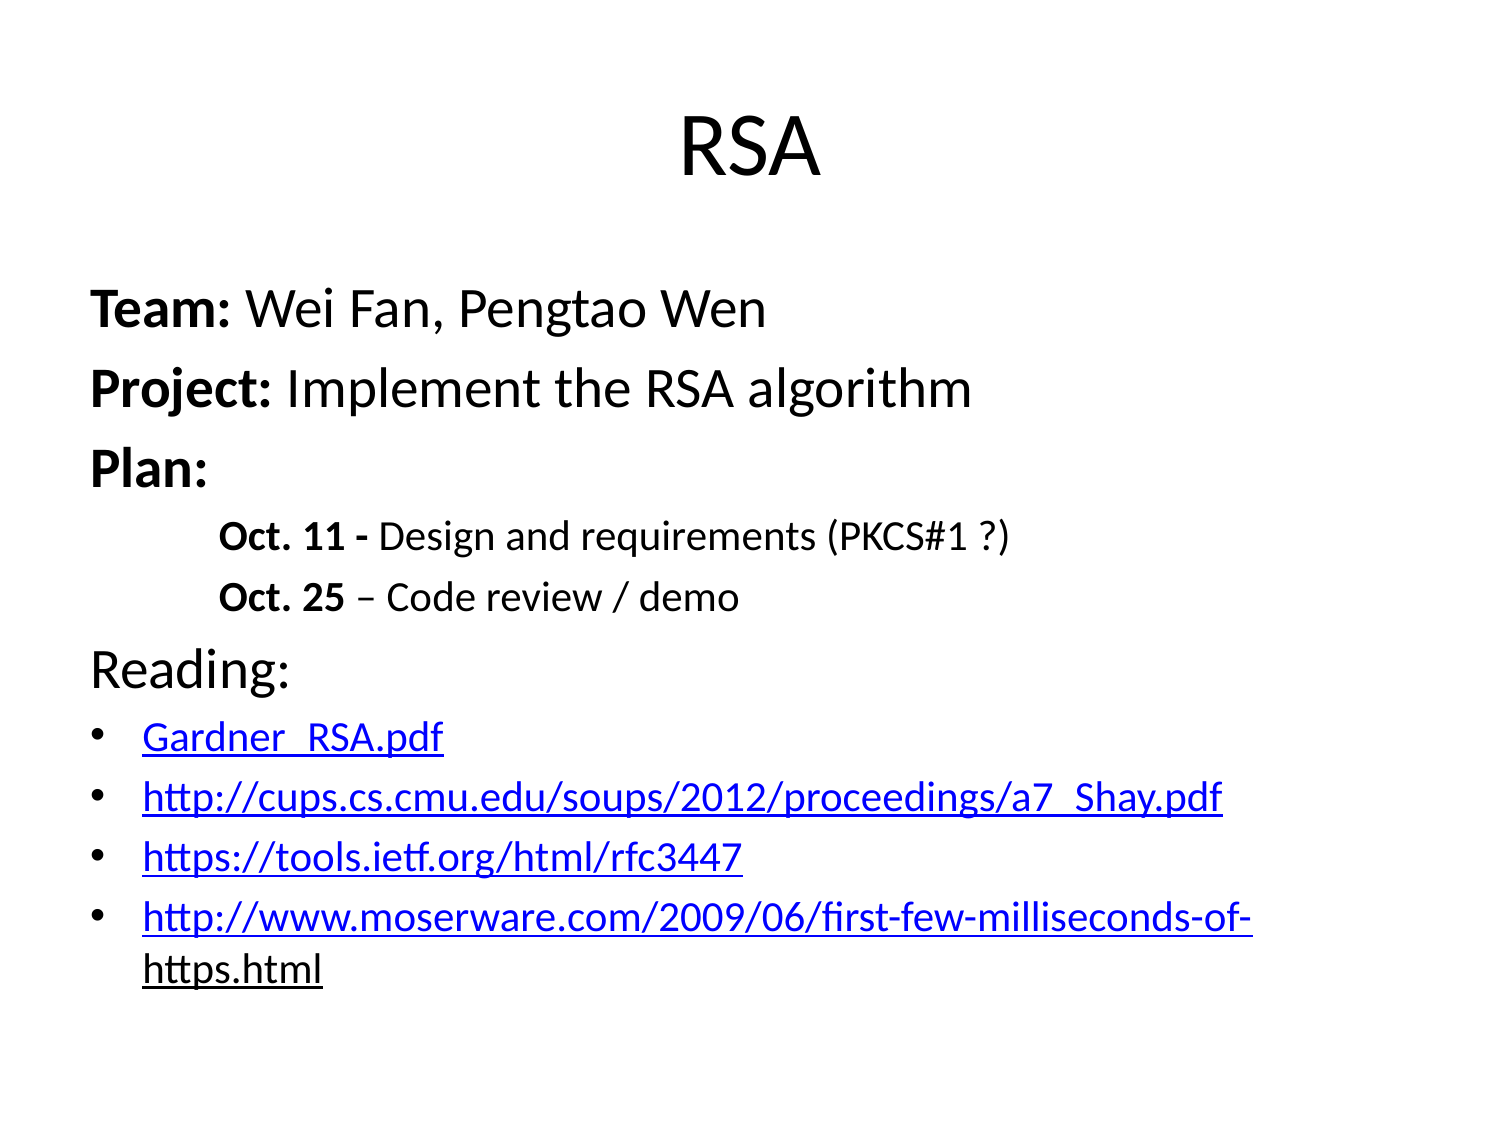

# RSA
Team: Wei Fan, Pengtao Wen
Project: Implement the RSA algorithm
Plan:
	Oct. 11 - Design and requirements (PKCS#1 ?)
	Oct. 25 – Code review / demo
Reading:
Gardner_RSA.pdf
http://cups.cs.cmu.edu/soups/2012/proceedings/a7_Shay.pdf
https://tools.ietf.org/html/rfc3447
http://www.moserware.com/2009/06/first-few-milliseconds-of-https.html